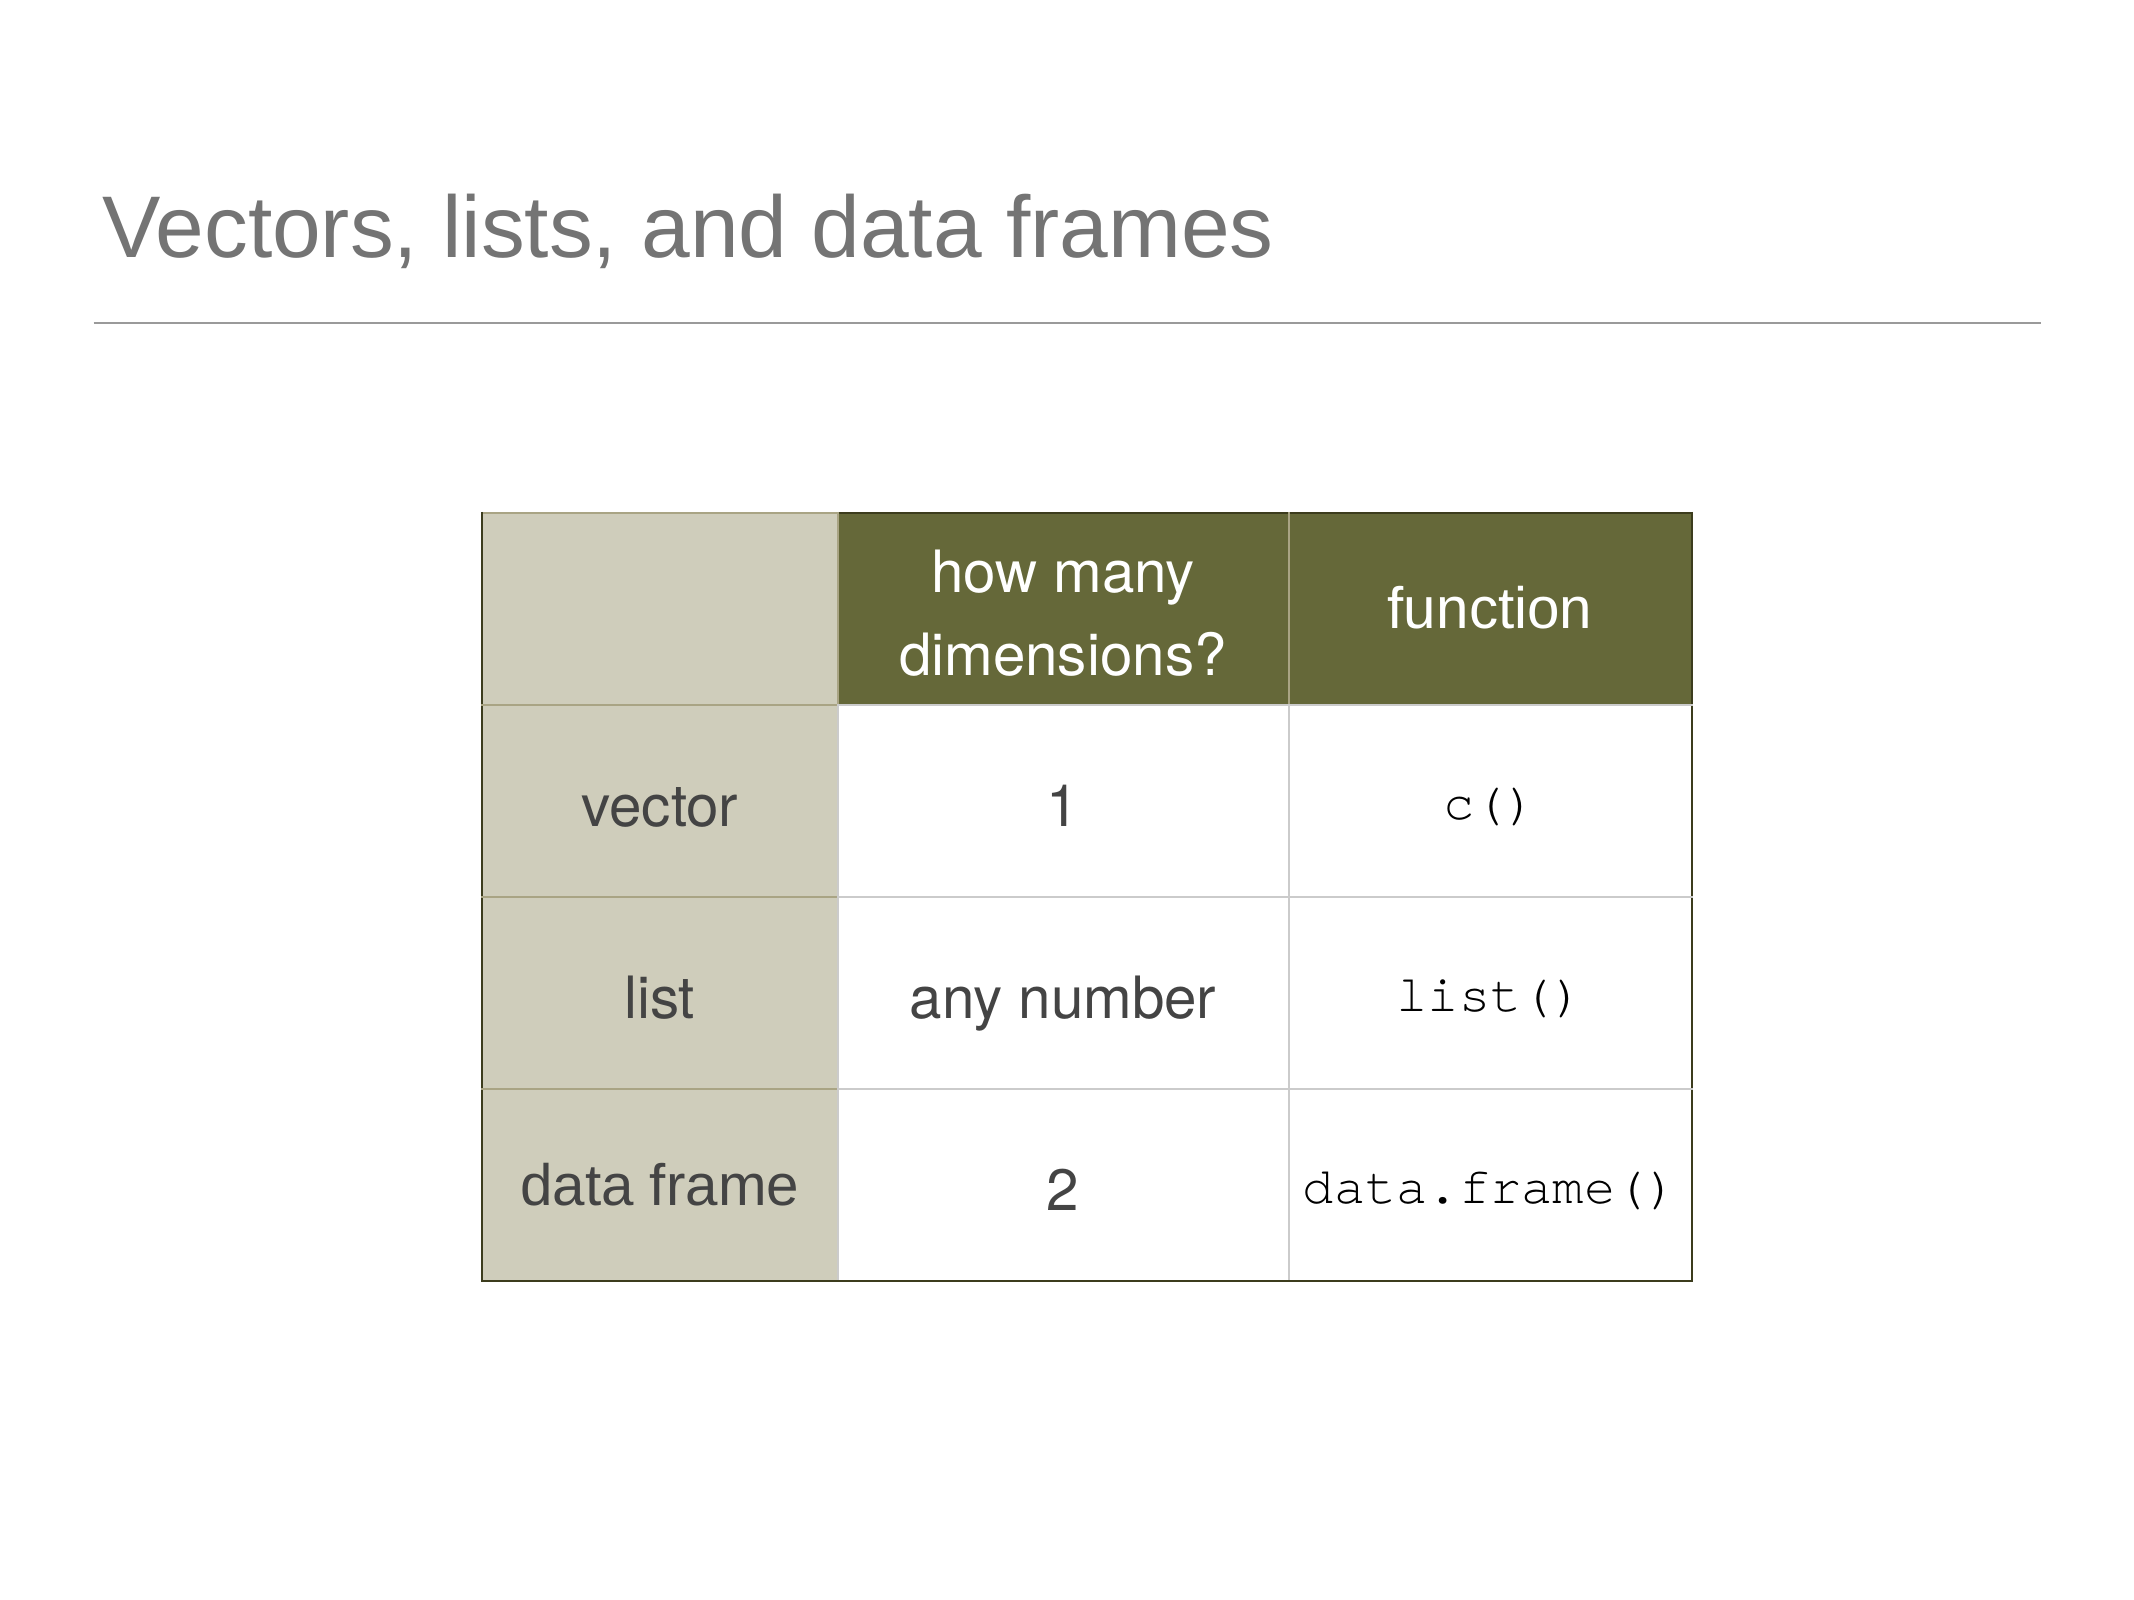

# Vectors, lists, and data frames
|  | how many dimensions? | function |
| --- | --- | --- |
| vector | 1 | c() |
| list | any number | list() |
| data frame | 2 | data.frame() |